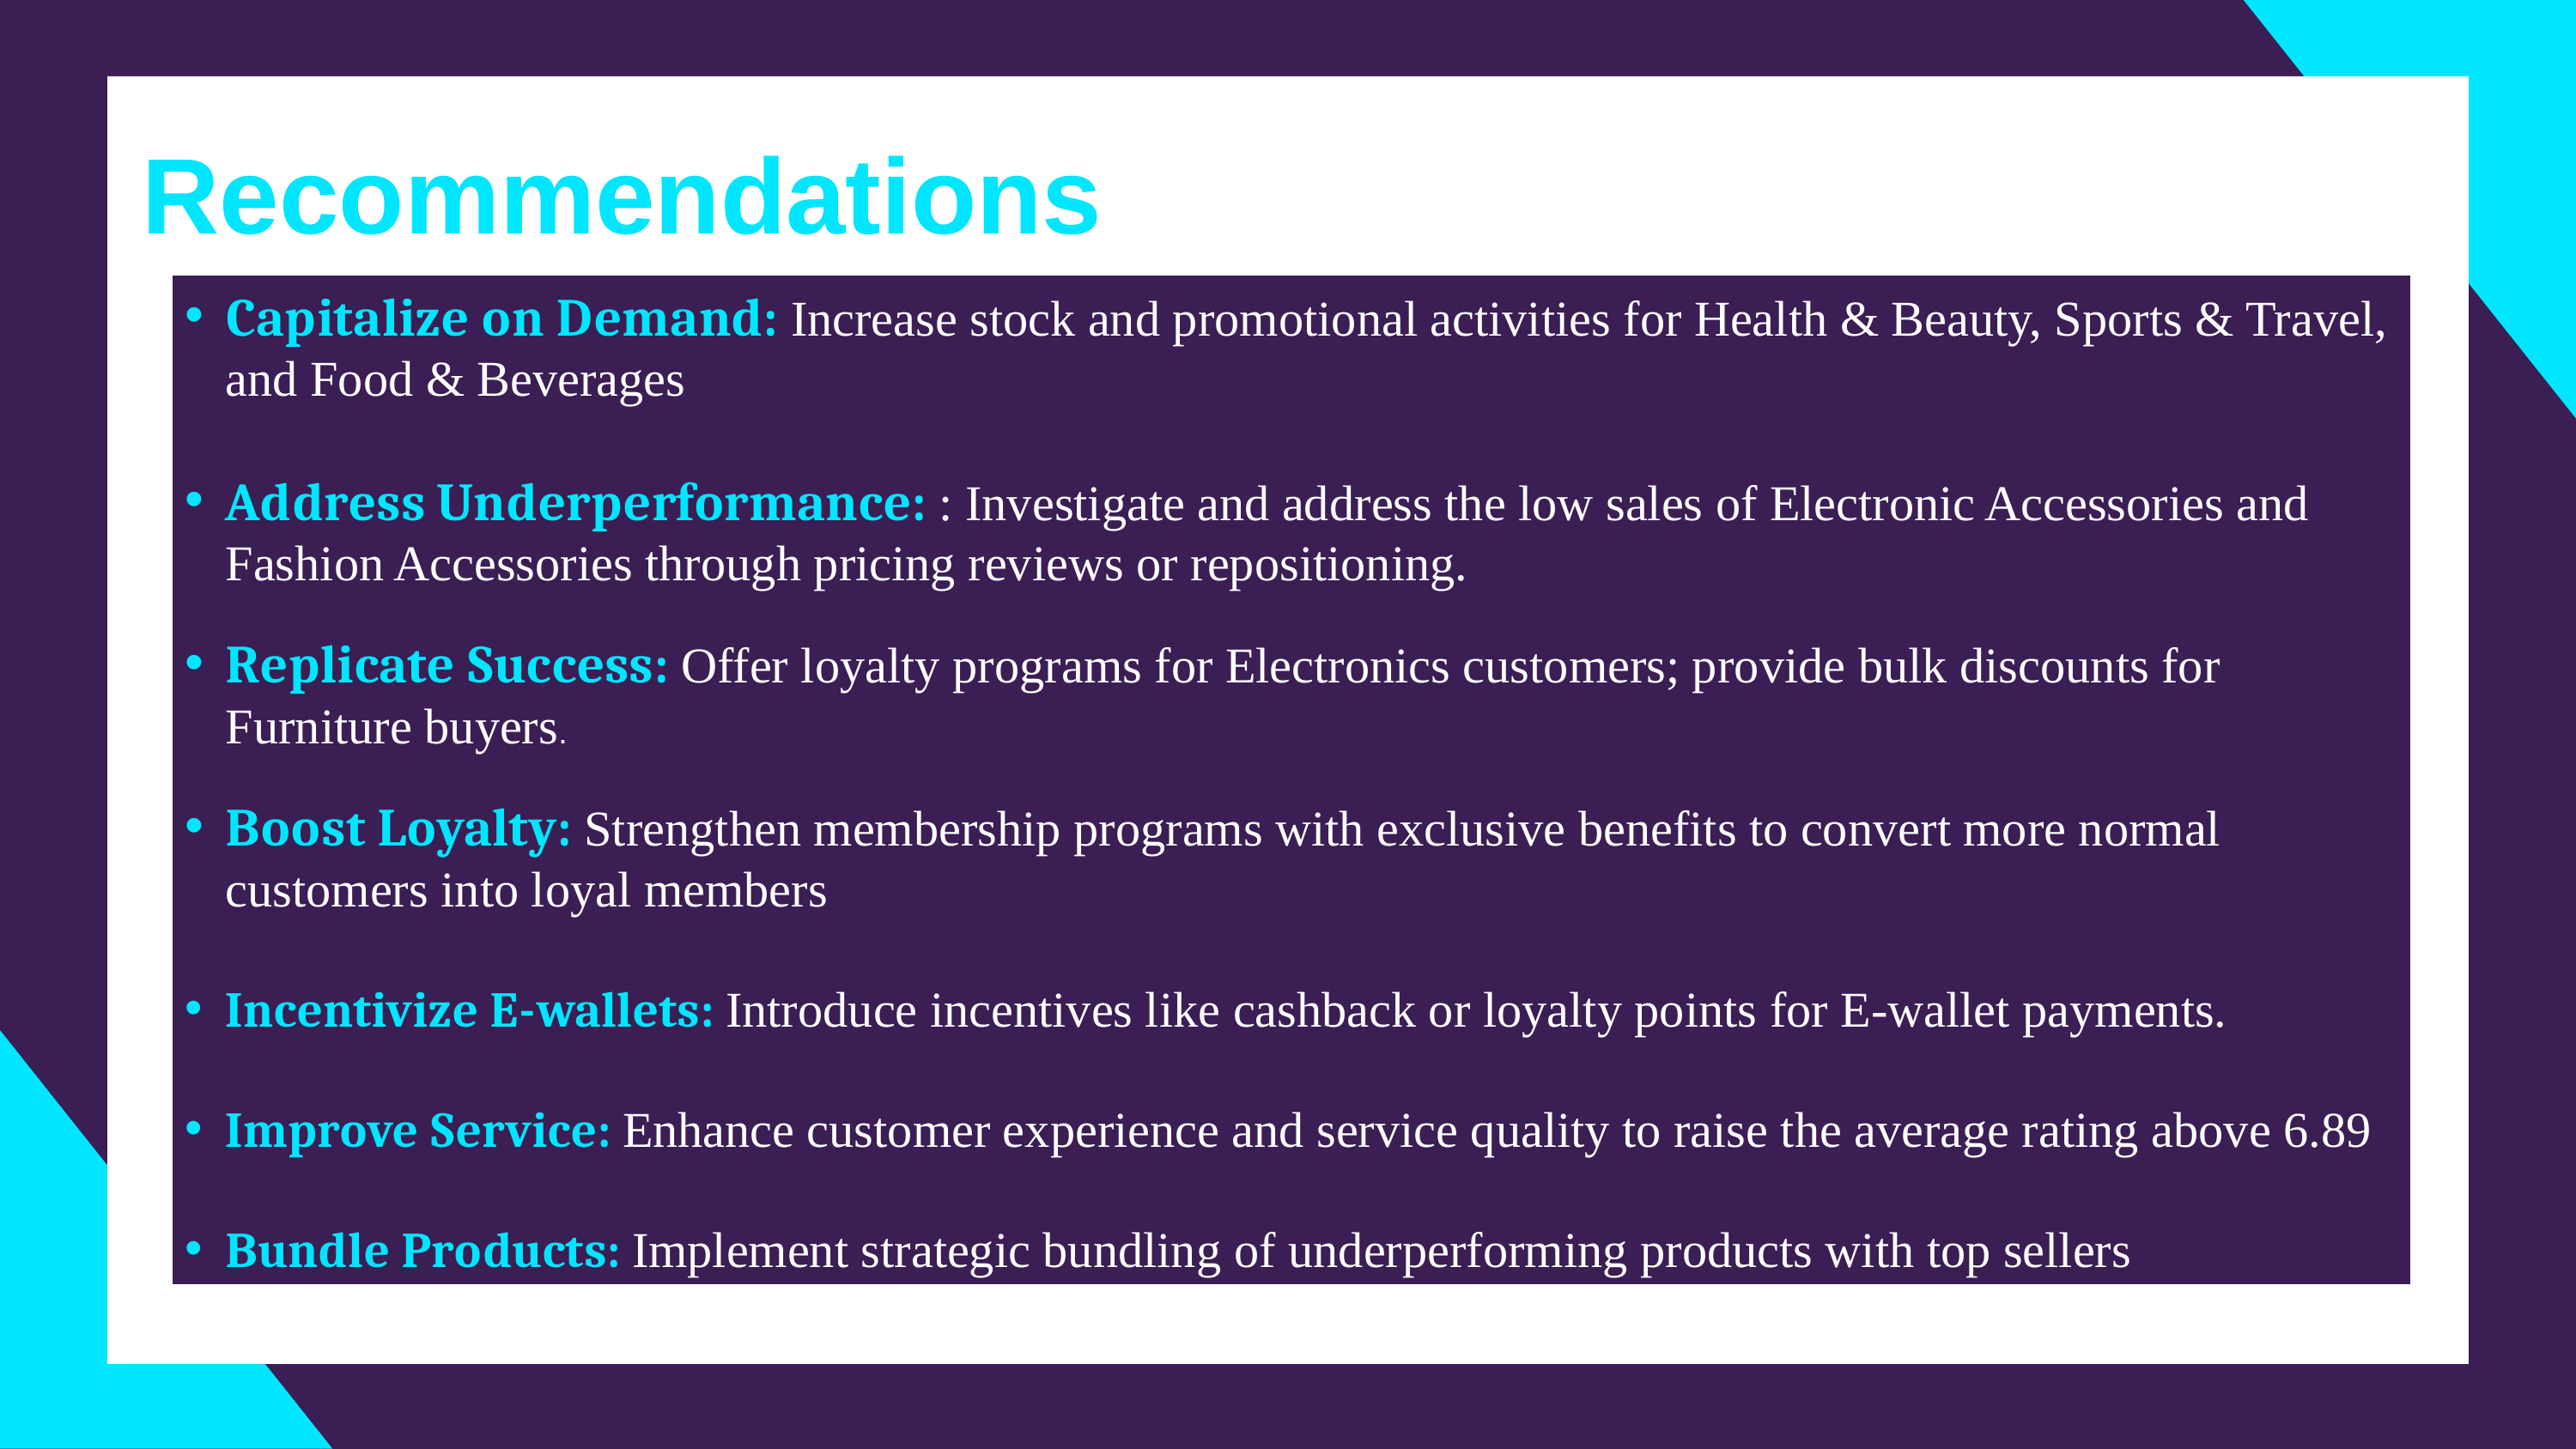

Recommendations
Capitalize on Demand: Increase stock and promotional activities for Health & Beauty, Sports & Travel, and Food & Beverages

Address Underperformance: : Investigate and address the low sales of Electronic Accessories and Fashion Accessories through pricing reviews or repositioning.

Replicate Success: Offer loyalty programs for Electronics customers; provide bulk discounts for Furniture buyers.

Boost Loyalty: Strengthen membership programs with exclusive benefits to convert more normal customers into loyal members

Incentivize E-wallets: Introduce incentives like cashback or loyalty points for E-wallet payments.

Improve Service: Enhance customer experience and service quality to raise the average rating above 6.89

Bundle Products: Implement strategic bundling of underperforming products with top sellers